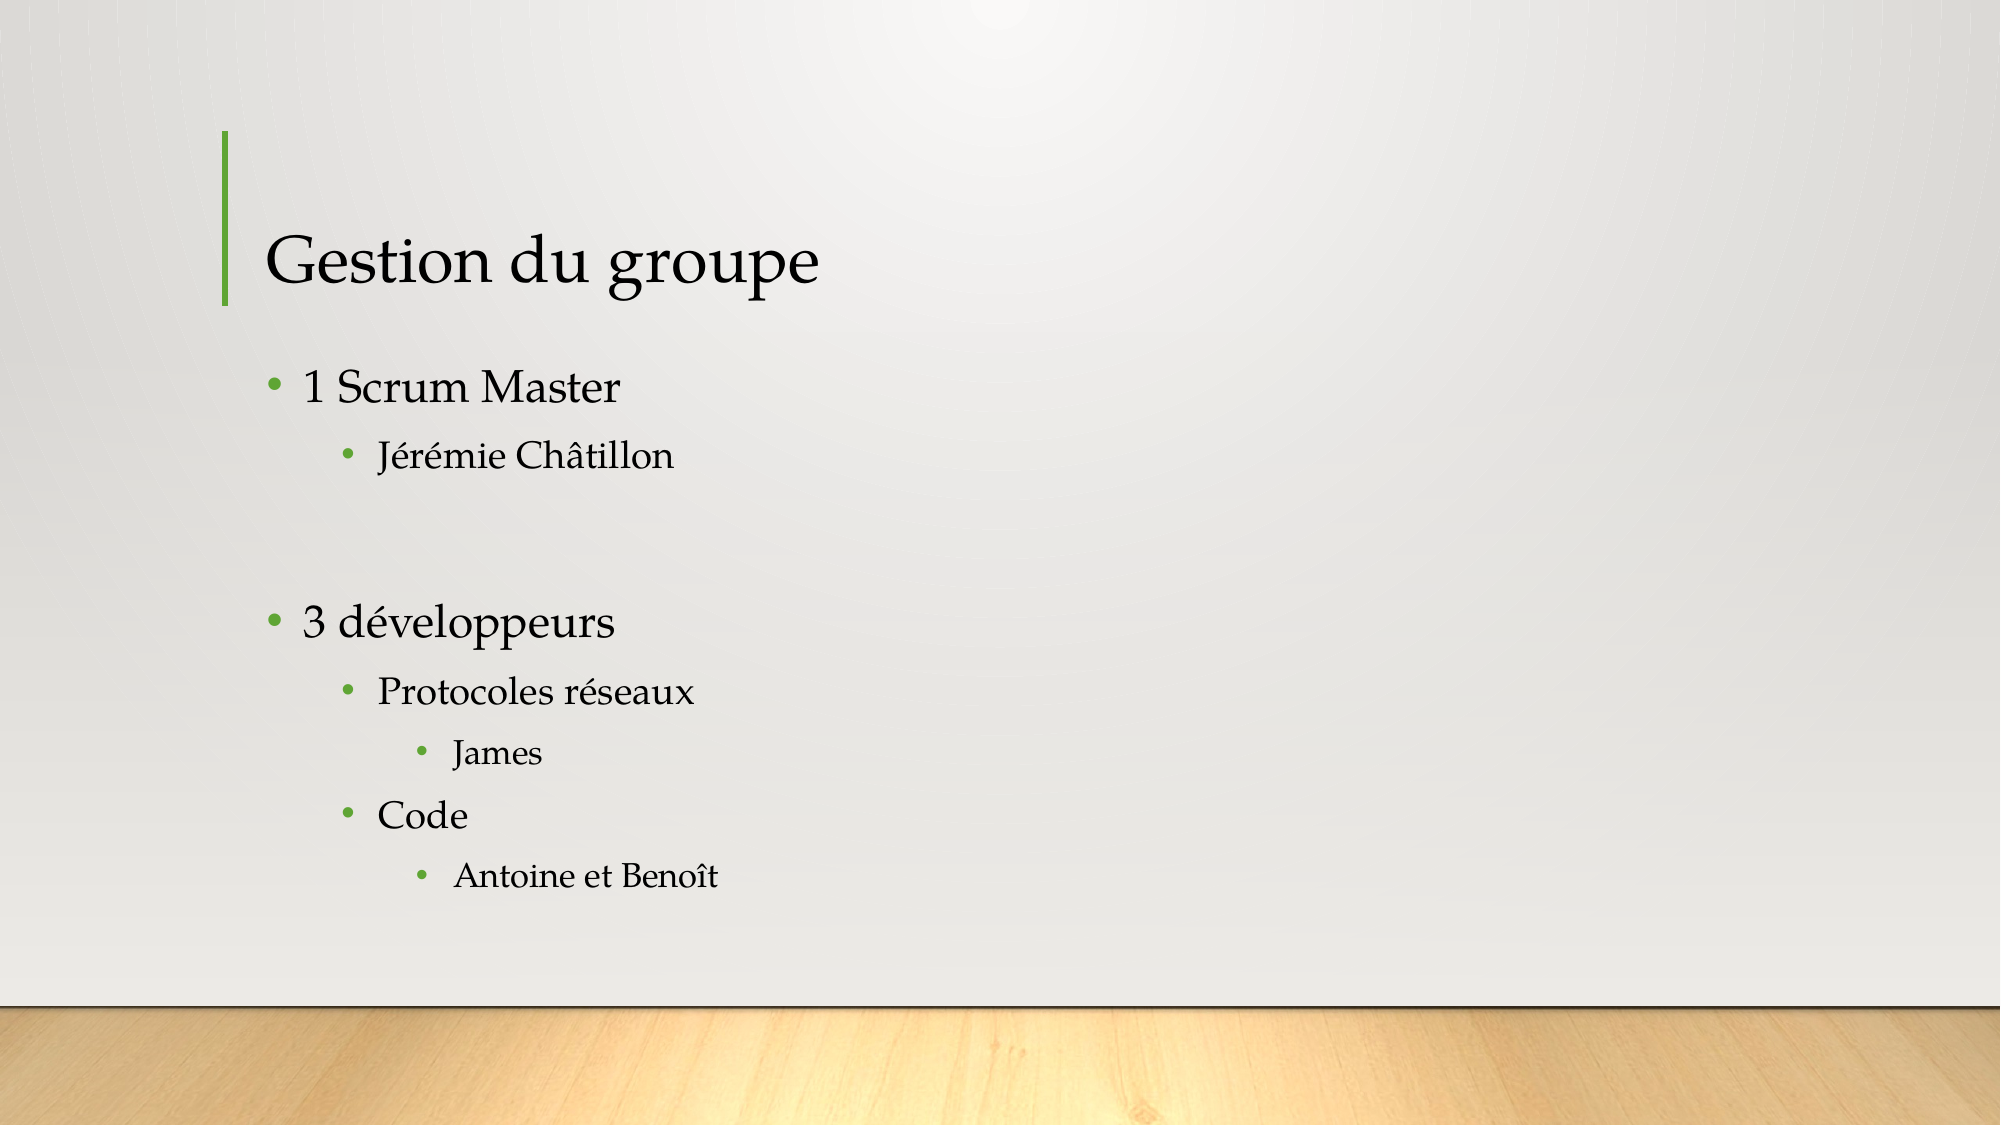

# Gestion du groupe
1 Scrum Master
Jérémie Châtillon

3 développeurs
Protocoles réseaux
James
Code
Antoine et Benoît